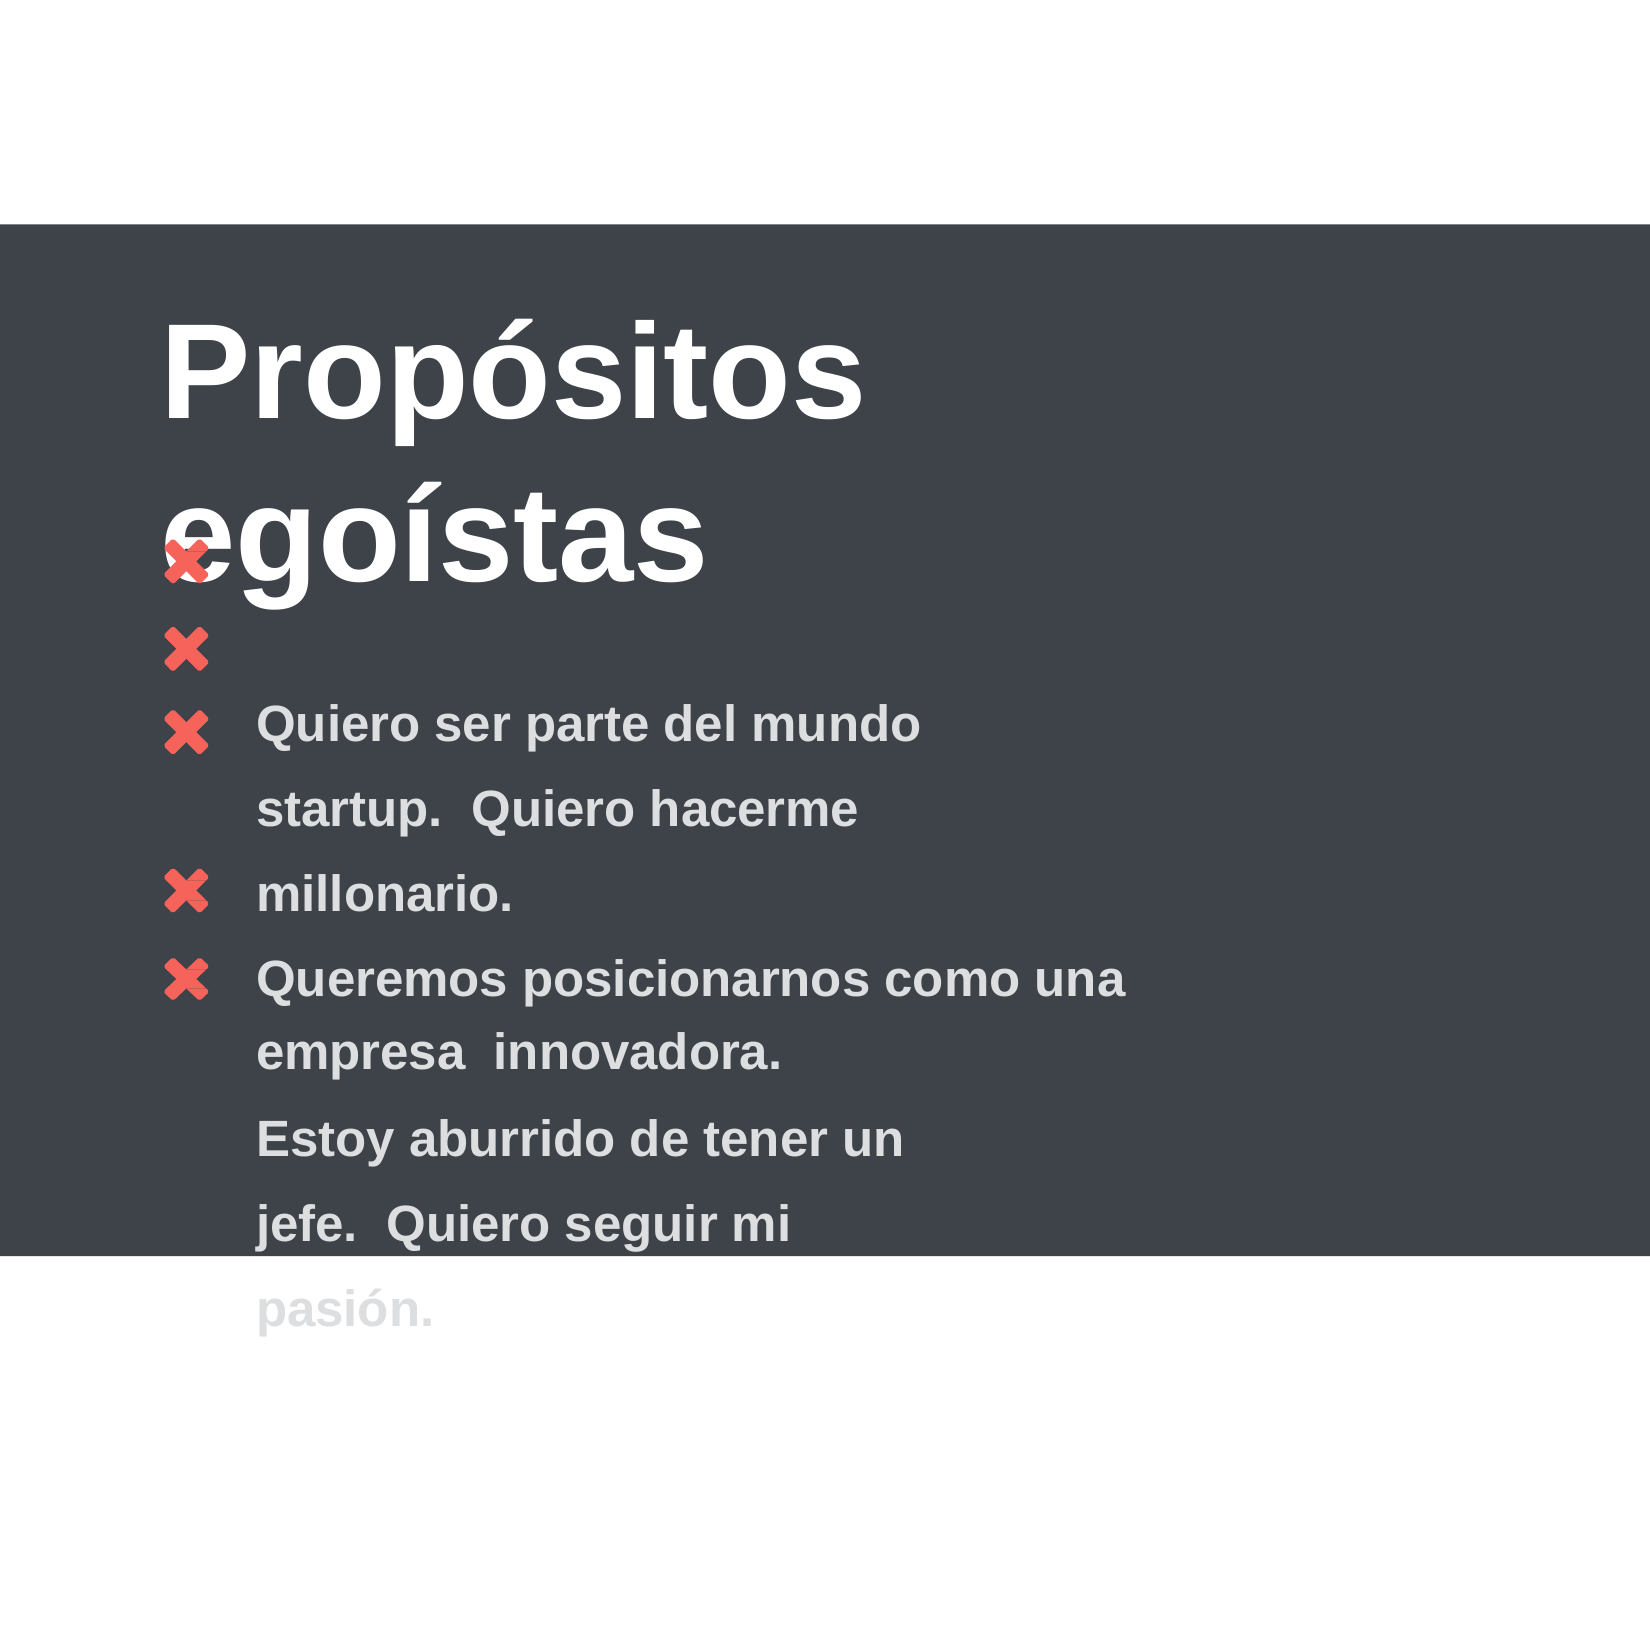

# Propósito
Propósitos egoístas
Quiero ser parte del mundo startup.  Quiero hacerme millonario.
Queremos posicionarnos como una empresa  innovadora.
Estoy aburrido de tener un jefe.  Quiero seguir mi pasión.